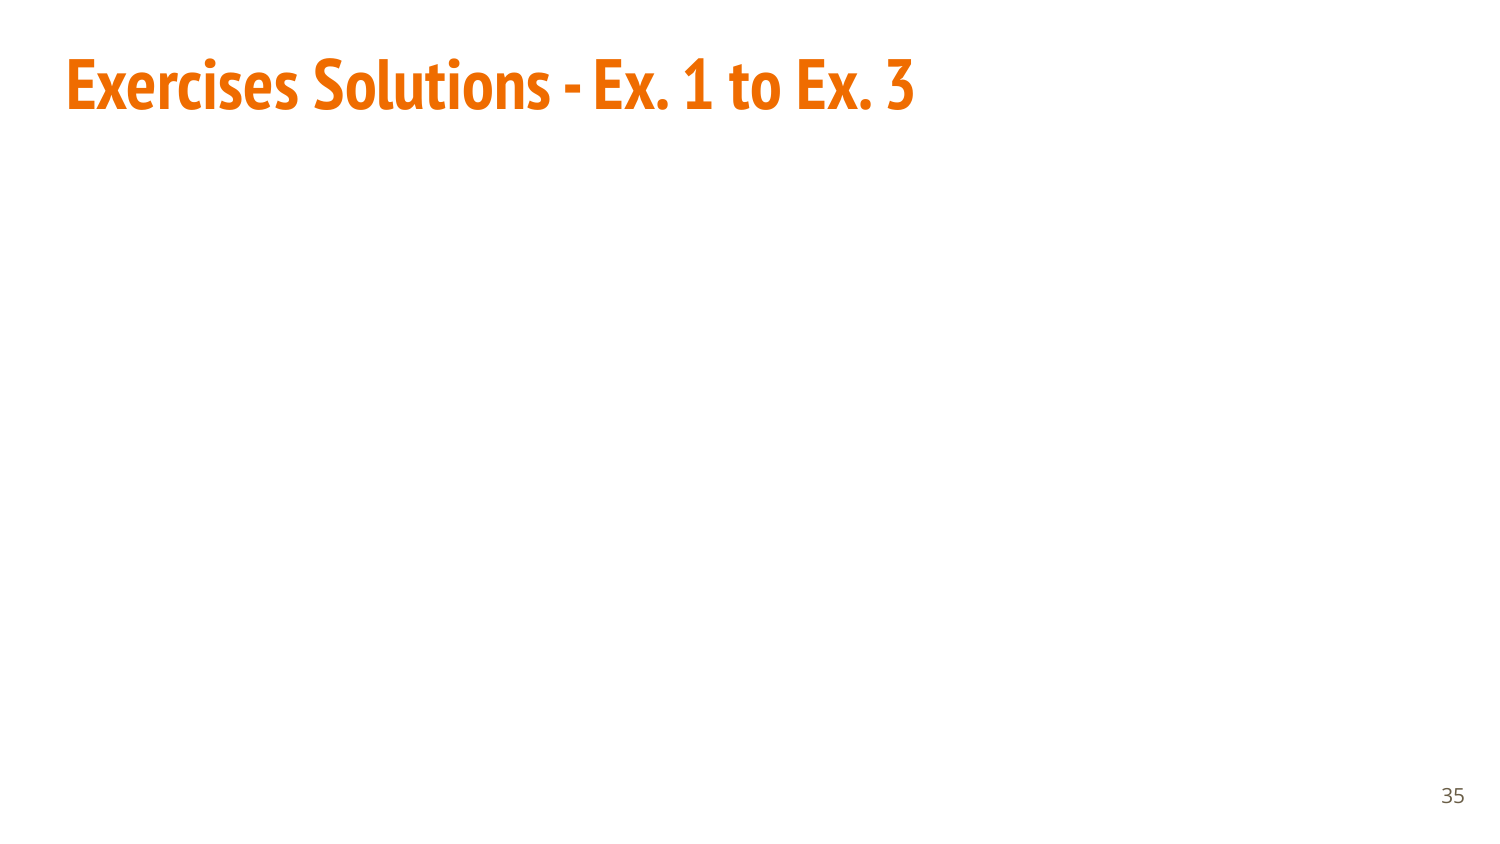

# Exercises Solutions - Ex. 1 to Ex. 3
35